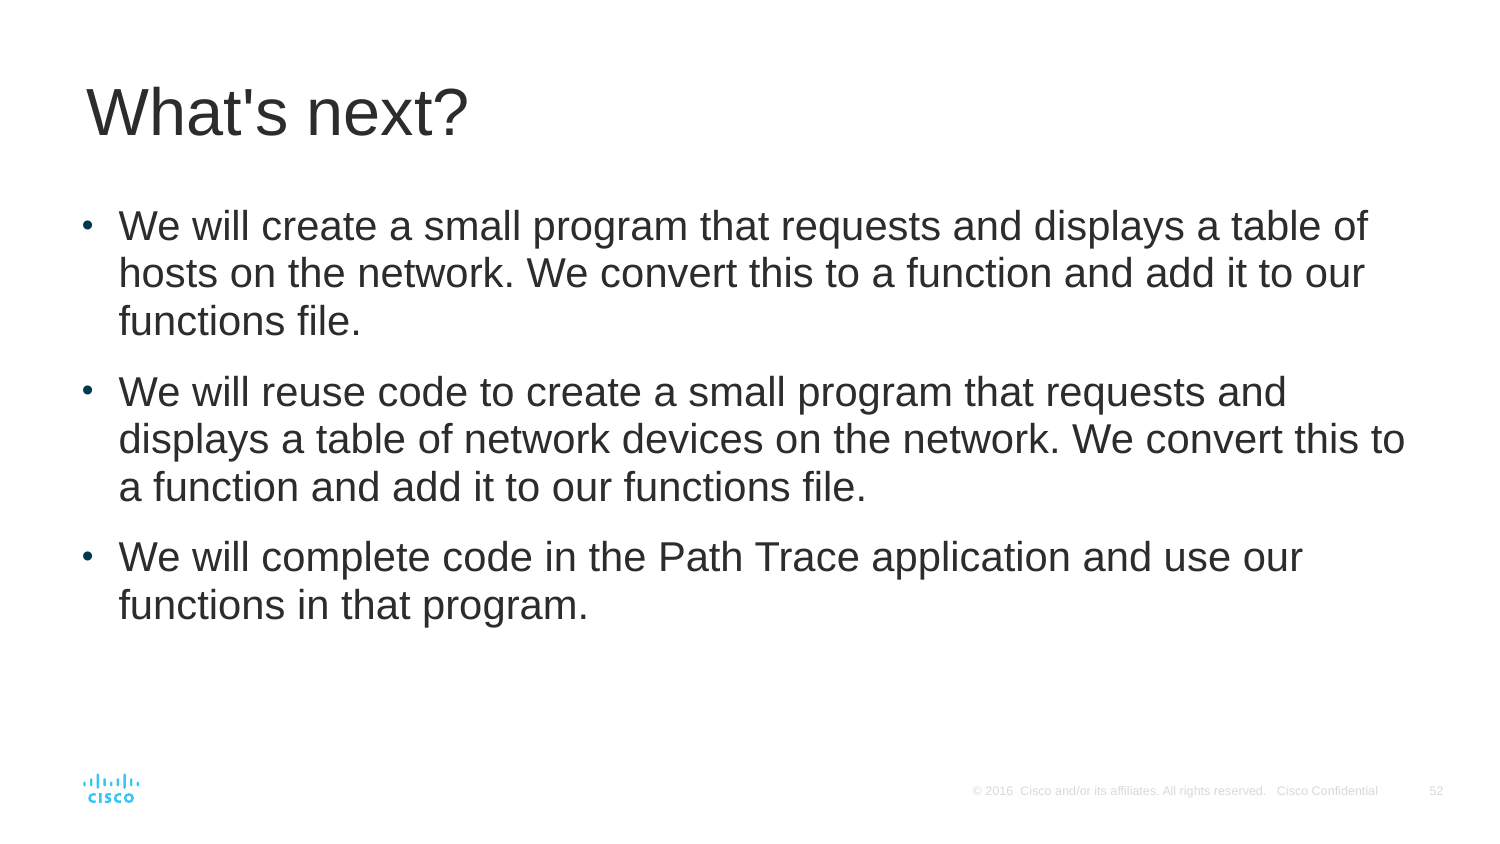

# What's next?
We will create a small program that requests and displays a table of hosts on the network. We convert this to a function and add it to our functions file.
We will reuse code to create a small program that requests and displays a table of network devices on the network. We convert this to a function and add it to our functions file.
We will complete code in the Path Trace application and use our functions in that program.